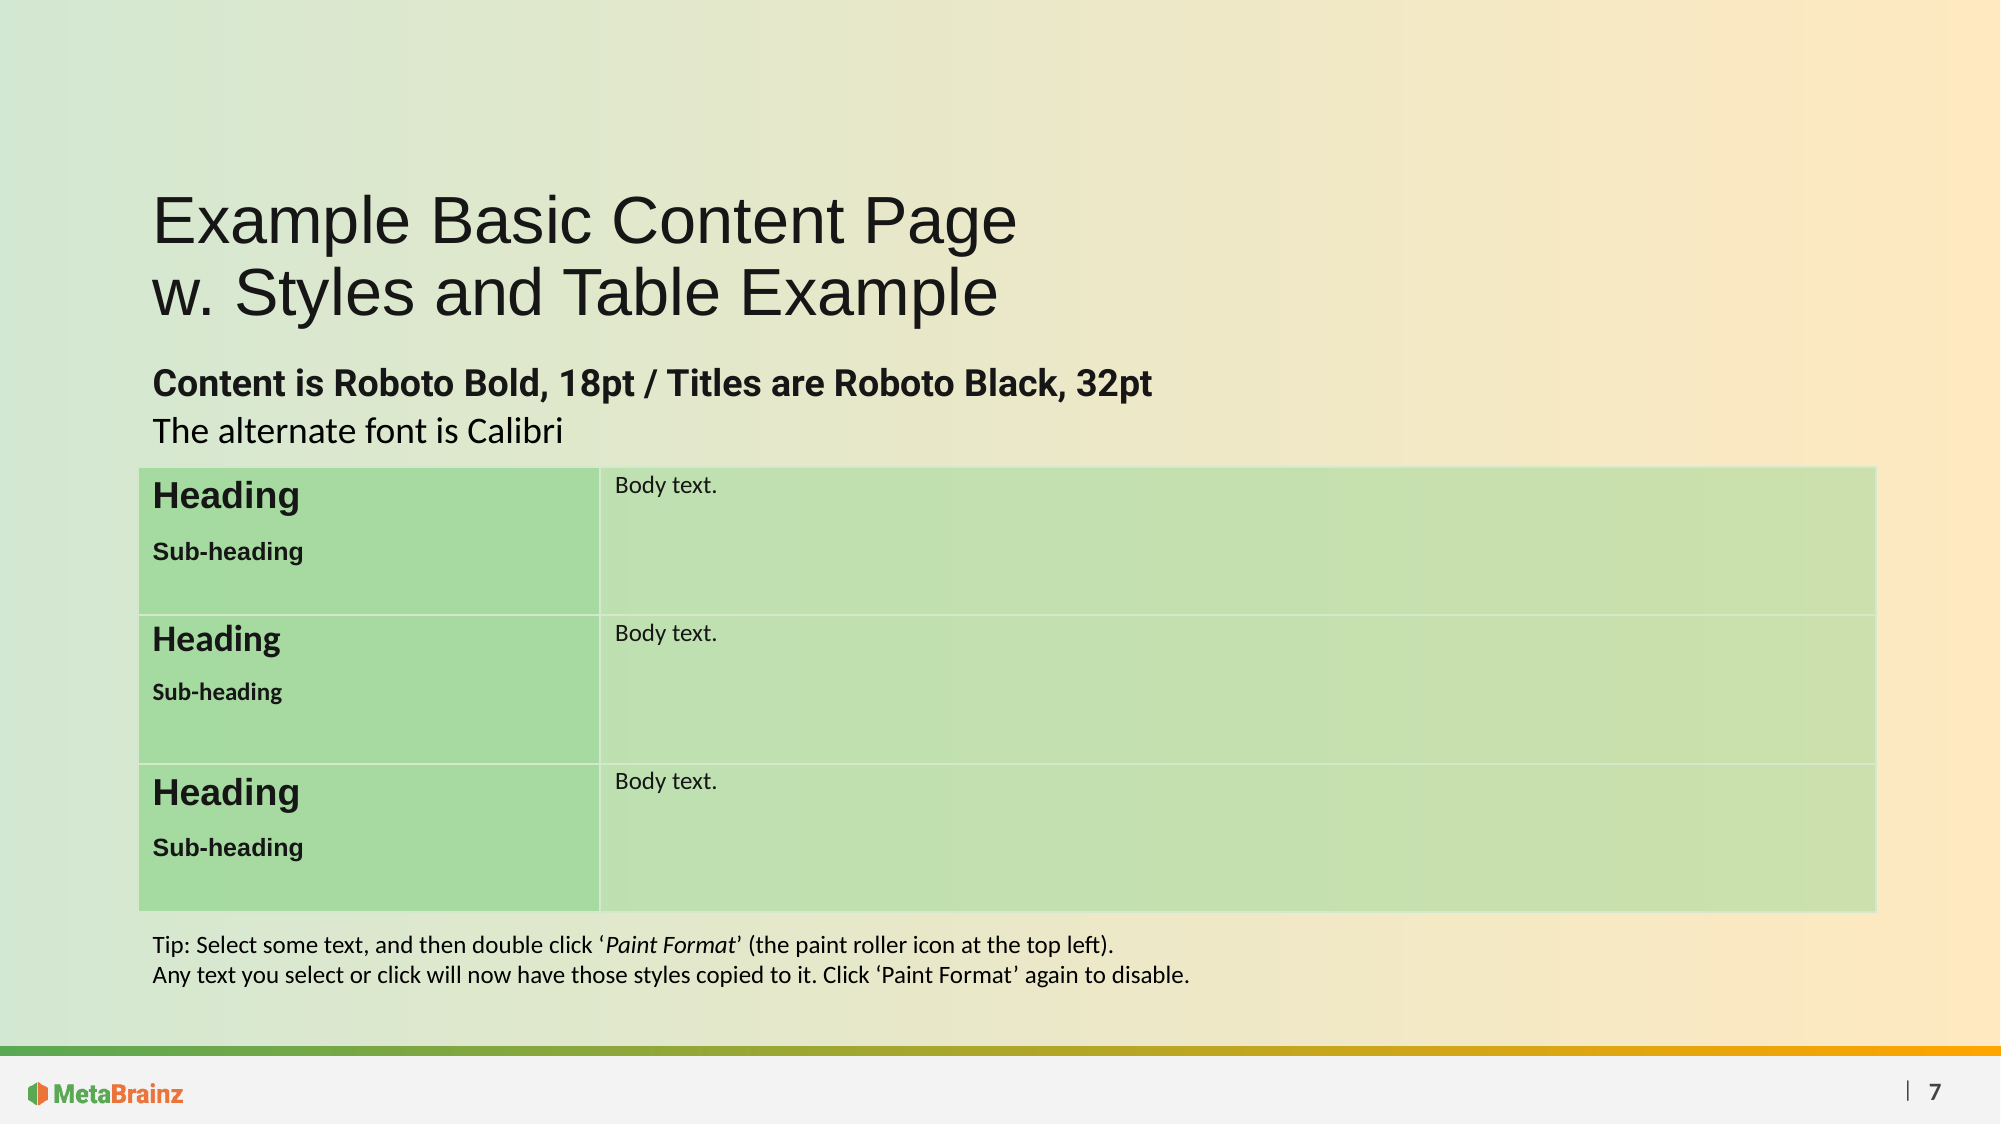

# Example Basic Content Page w. Styles and Table Example
Content is Roboto Bold, 18pt / Titles are Roboto Black, 32pt
The alternate font is Calibri
| Heading Sub-heading | Body text. |
| --- | --- |
| Heading Sub-heading | Body text. |
| Heading Sub-heading | Body text. |
Tip: Select some text, and then double click ‘Paint Format’ (the paint roller icon at the top left).
Any text you select or click will now have those styles copied to it. Click ‘Paint Format’ again to disable.